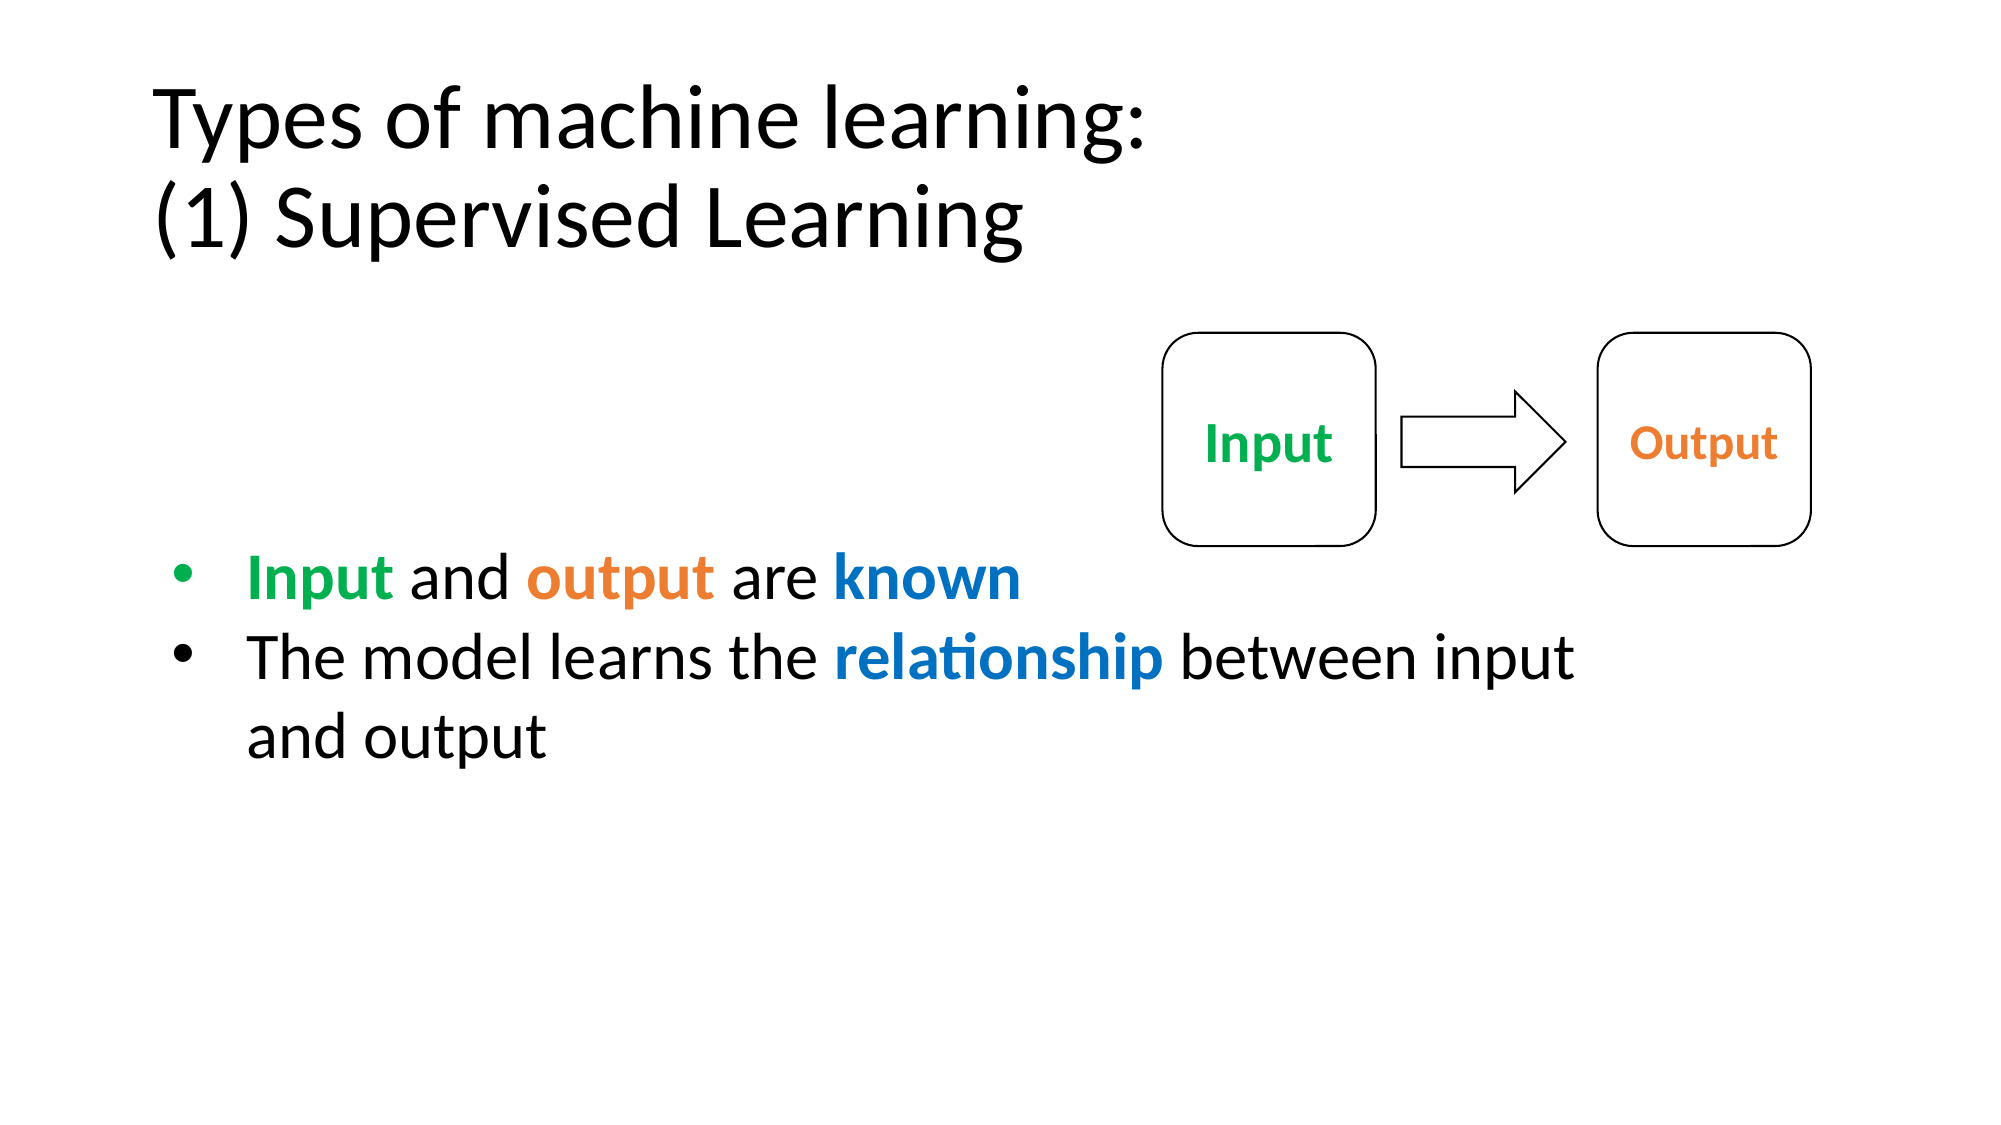

# Types of machine learning: (1) Supervised Learning
Input
Output

Input and output are known
The model learns the relationship between input and output